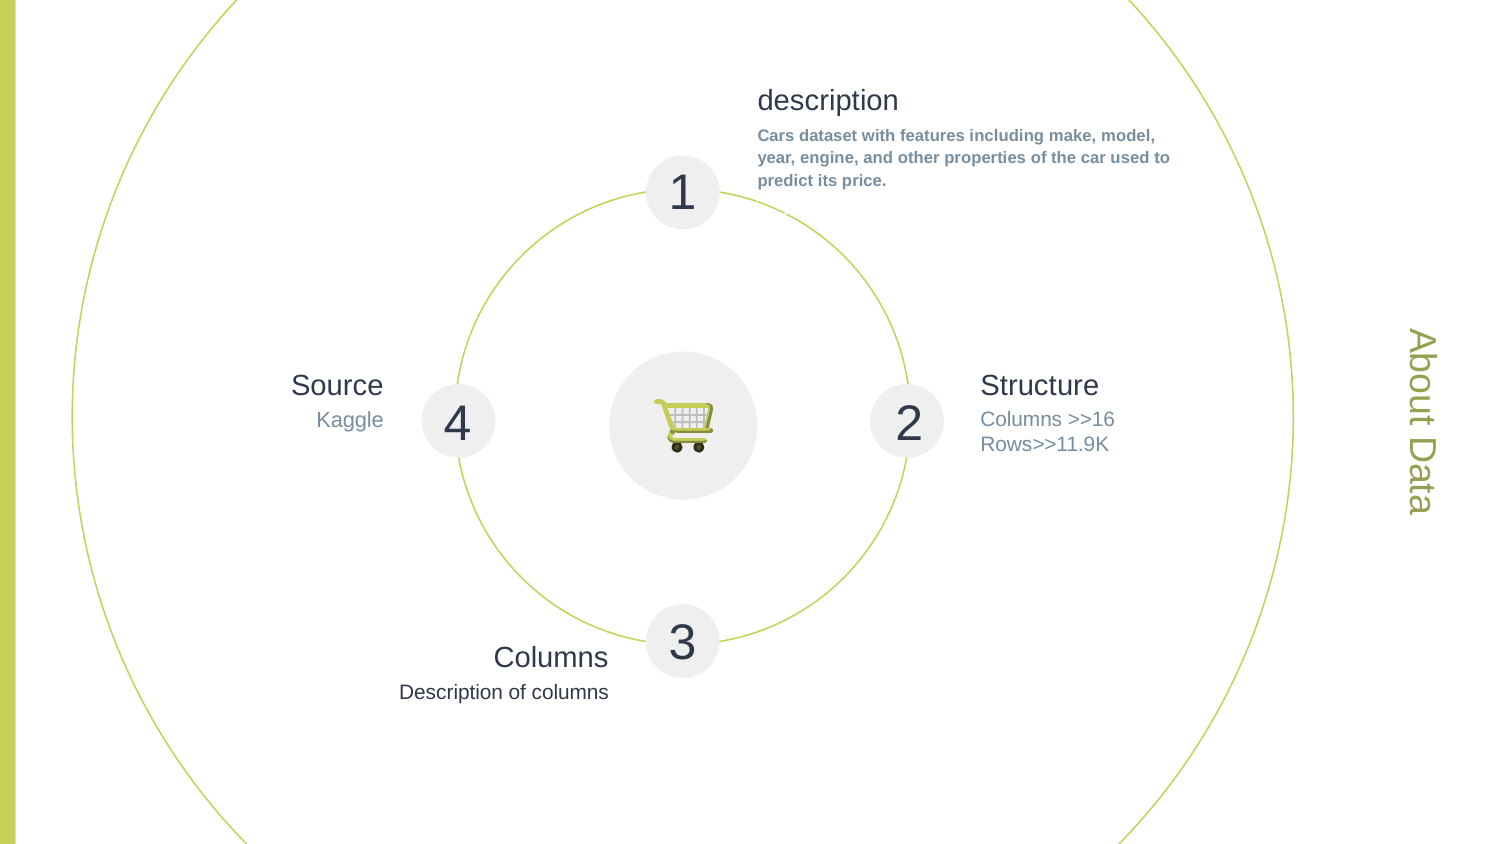

description
Cars dataset with features including make, model, year, engine, and other properties of the car used to predict its price.

1

Structure
Source

# About Data

4
2

Kaggle
Columns >>16
Rows>>11.9K

3
Columns
Description of columns